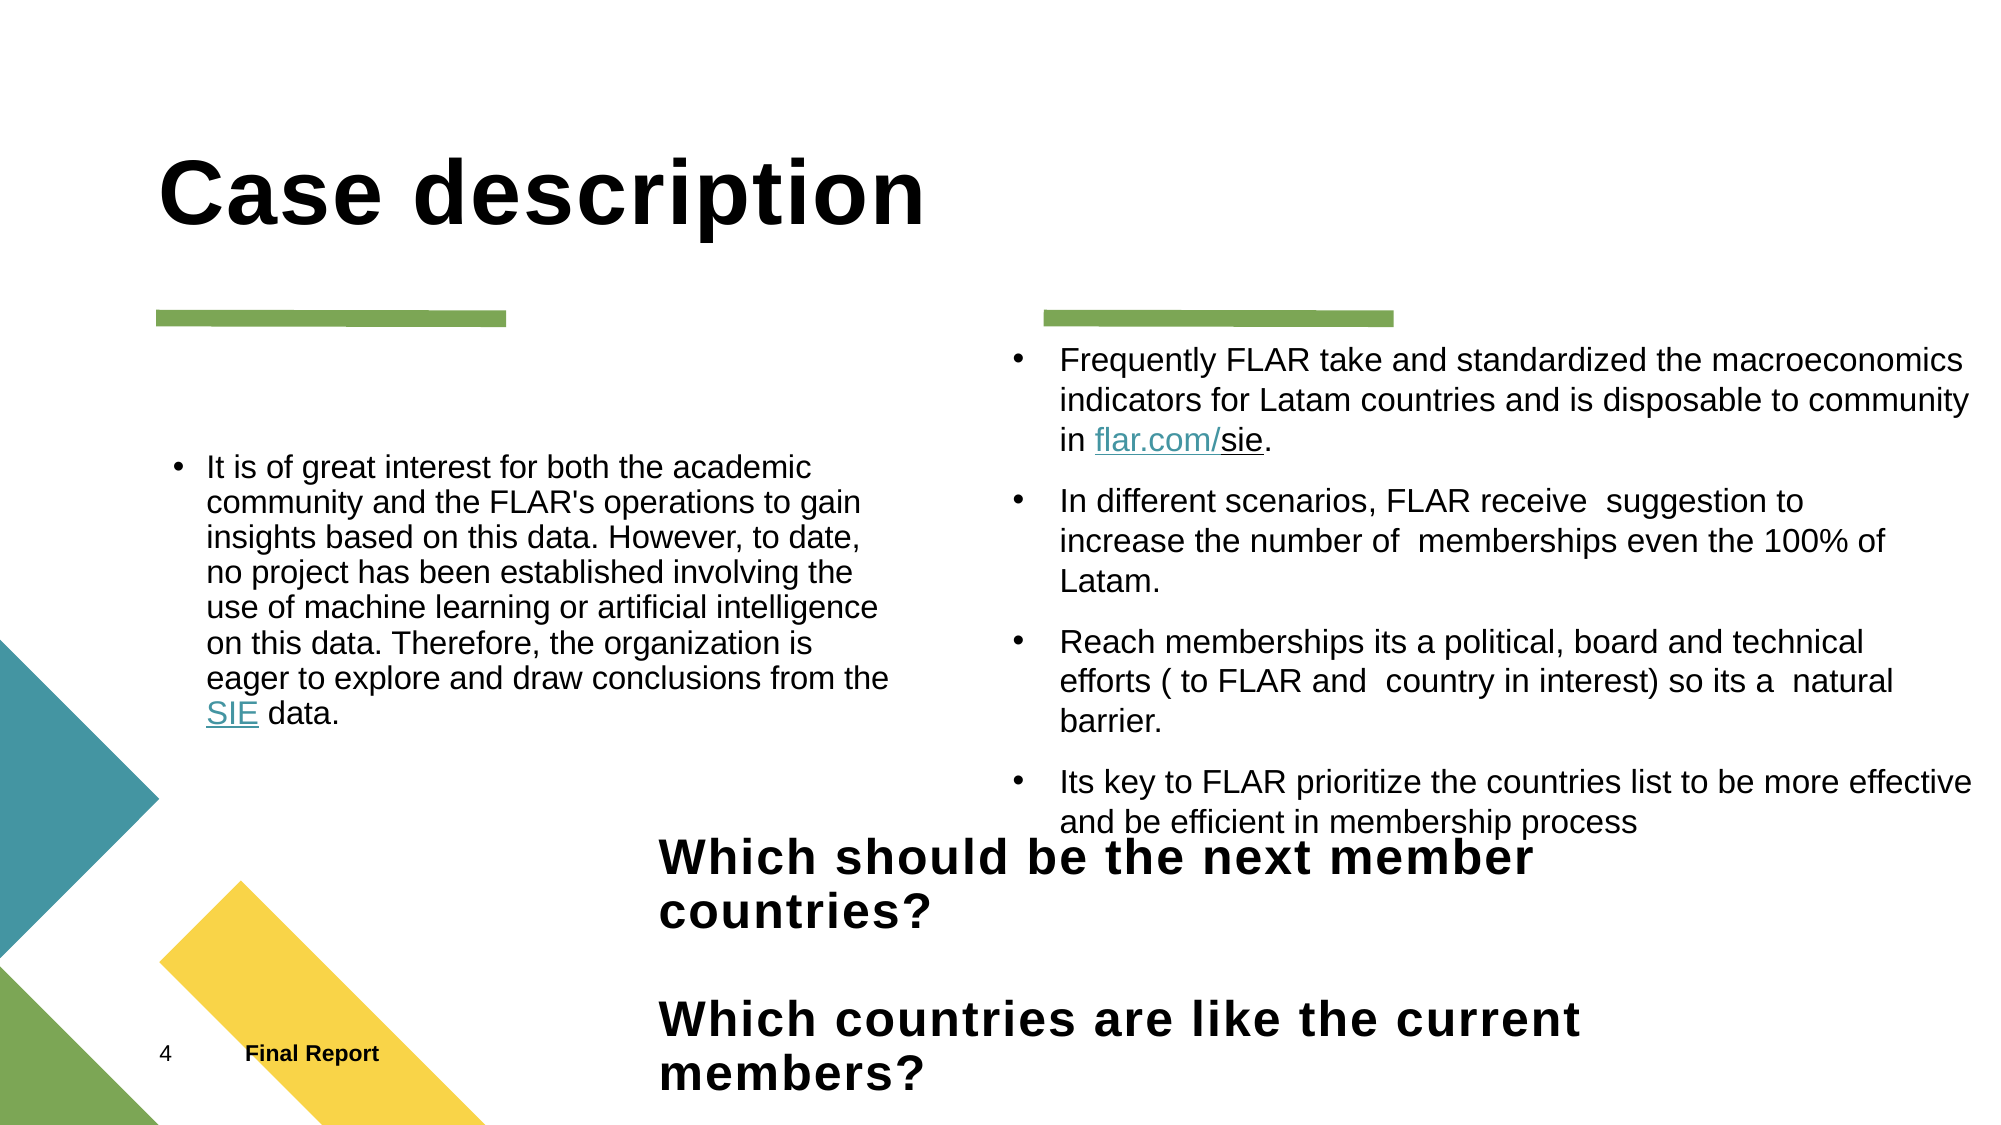

# Case description
Frequently FLAR take and standardized the macroeconomics  indicators for Latam countries and is disposable to community in flar.com/sie.
In different scenarios, FLAR receive  suggestion to increase the number of  memberships even the 100% of Latam.
Reach memberships its a political, board and technical efforts ( to FLAR and  country in interest) so its a  natural barrier.
Its key to FLAR prioritize the countries list to be more effective and be efficient in membership process
It is of great interest for both the academic community and the FLAR's operations to gain insights based on this data. However, to date, no project has been established involving the use of machine learning or artificial intelligence on this data. Therefore, the organization is eager to explore and draw conclusions from the SIE data.
Which should be the next member countries?

Which countries are like the current members?
4
Final Report